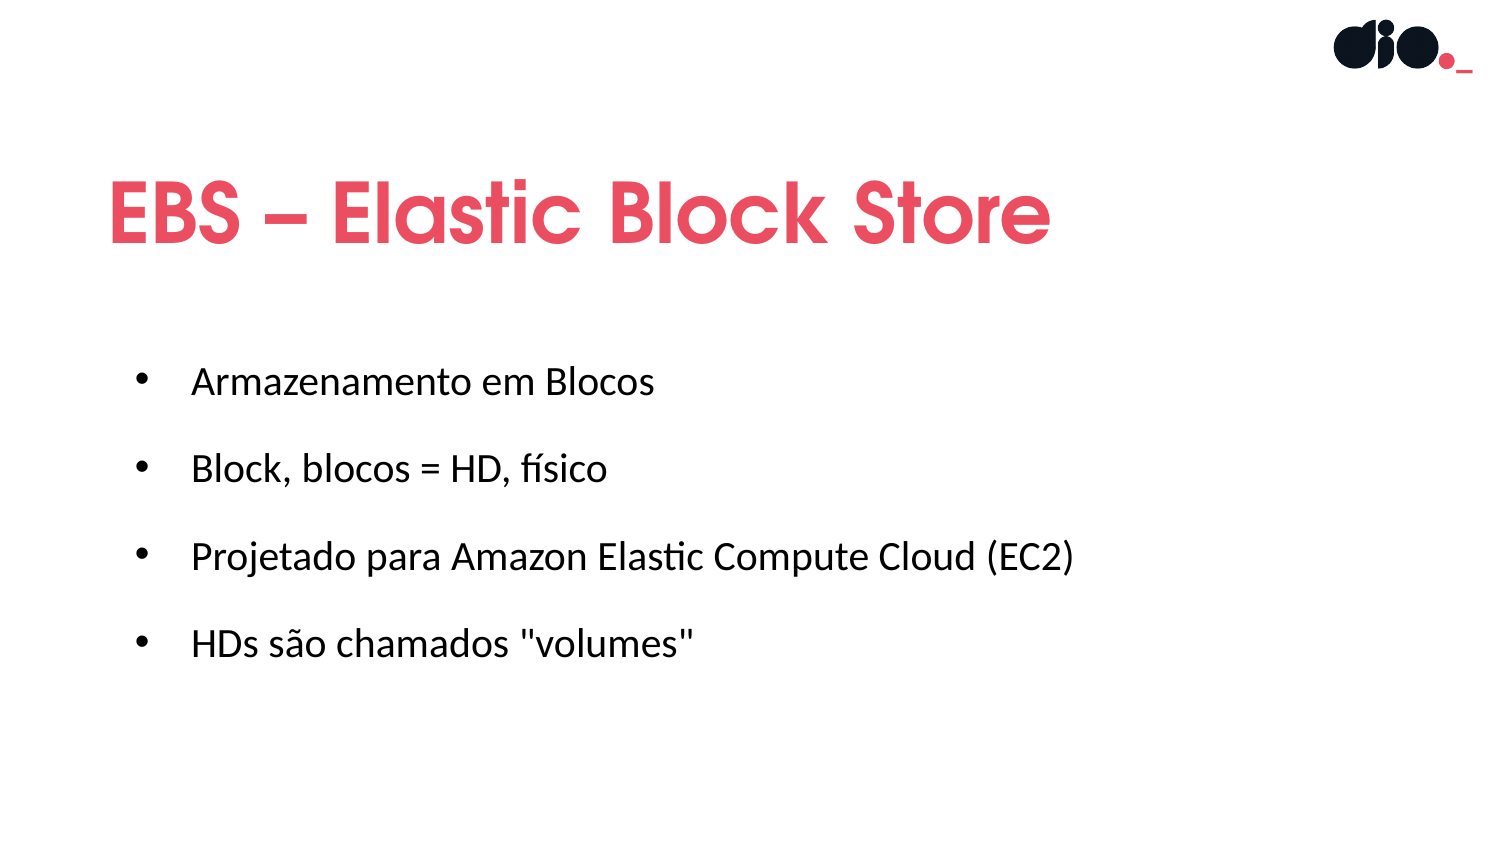

EBS – Elastic Block Store
Armazenamento em Blocos
Block, blocos = HD, físico
Projetado para Amazon Elastic Compute Cloud (EC2)
HDs são chamados "volumes"